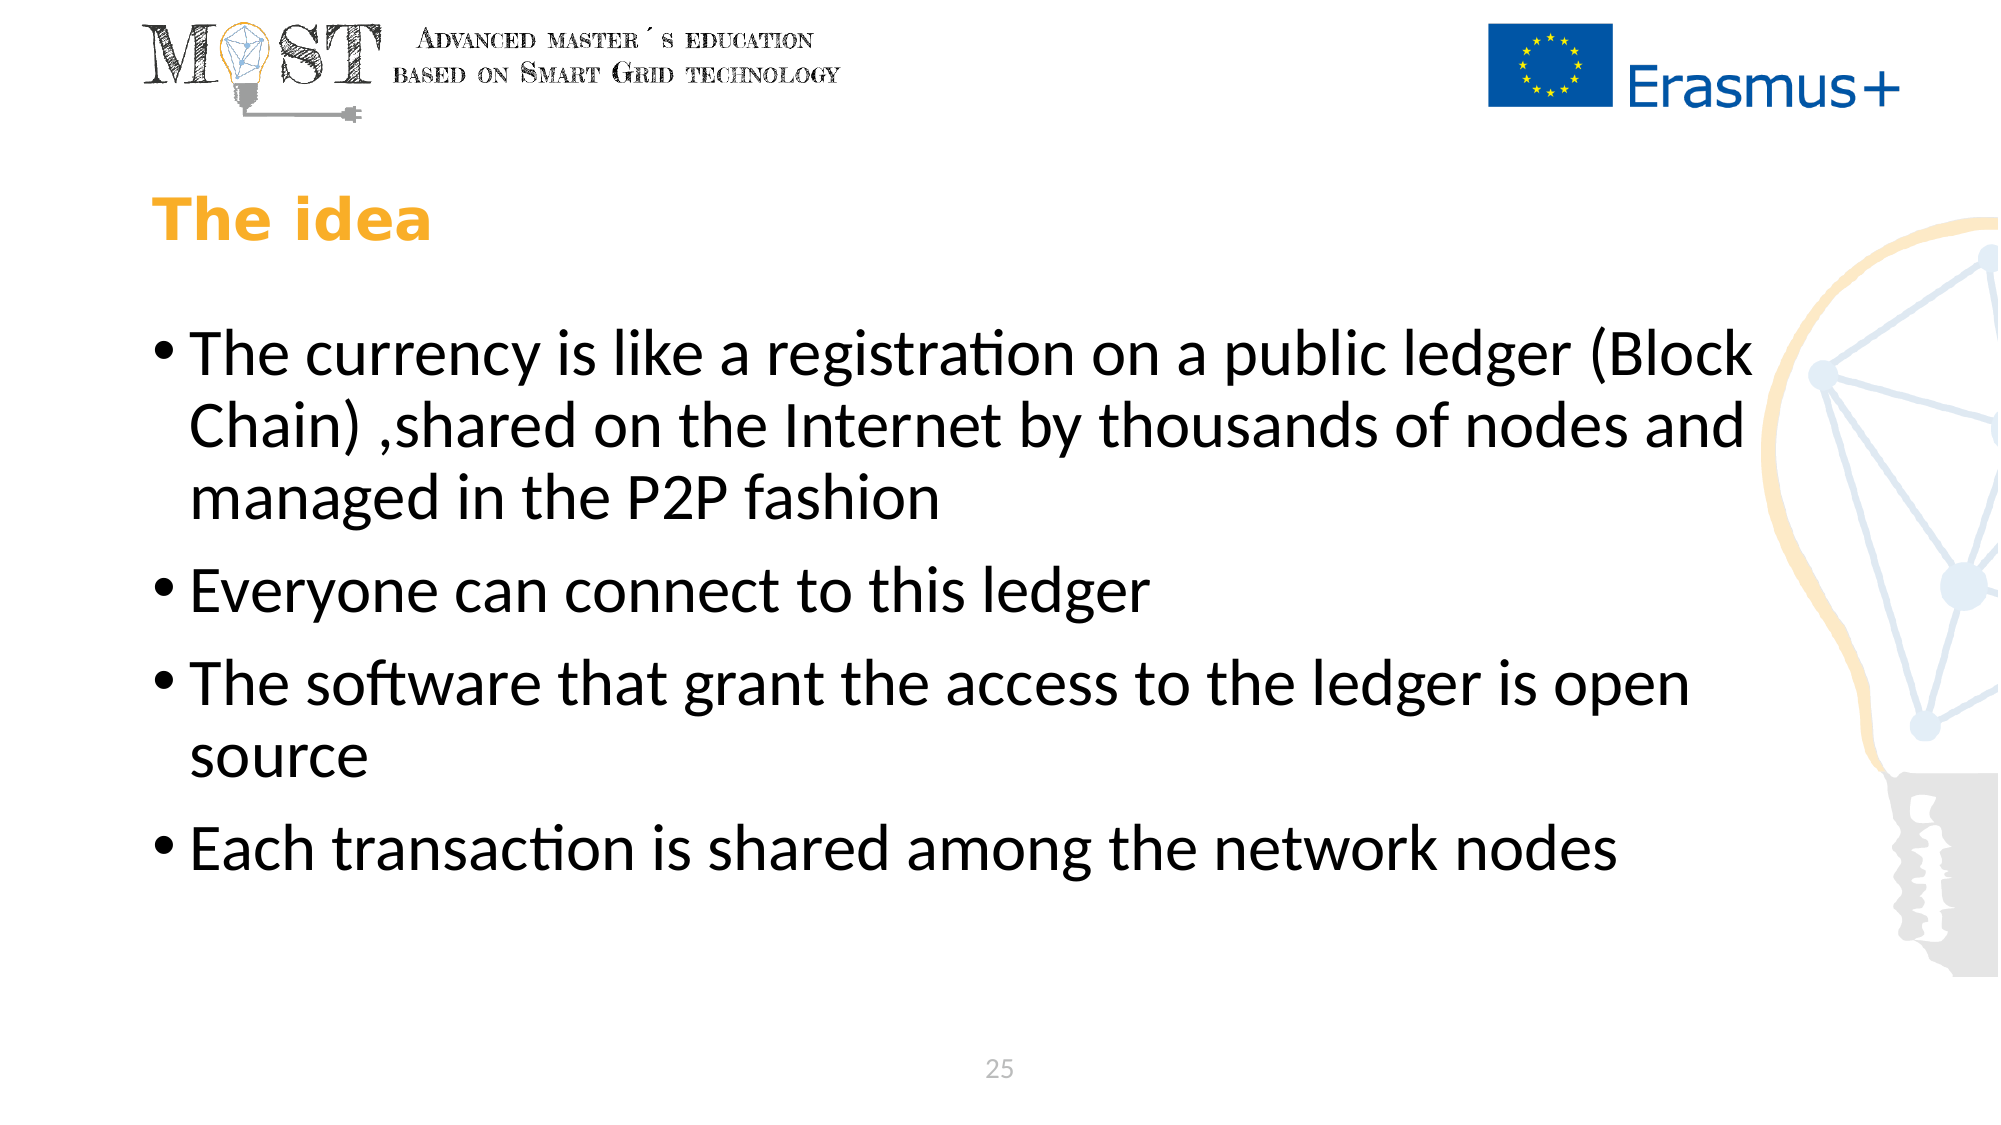

# The idea
The currency is like a registration on a public ledger (Block Chain) ,shared on the Internet by thousands of nodes and managed in the P2P fashion
Everyone can connect to this ledger
The software that grant the access to the ledger is open source
Each transaction is shared among the network nodes
25